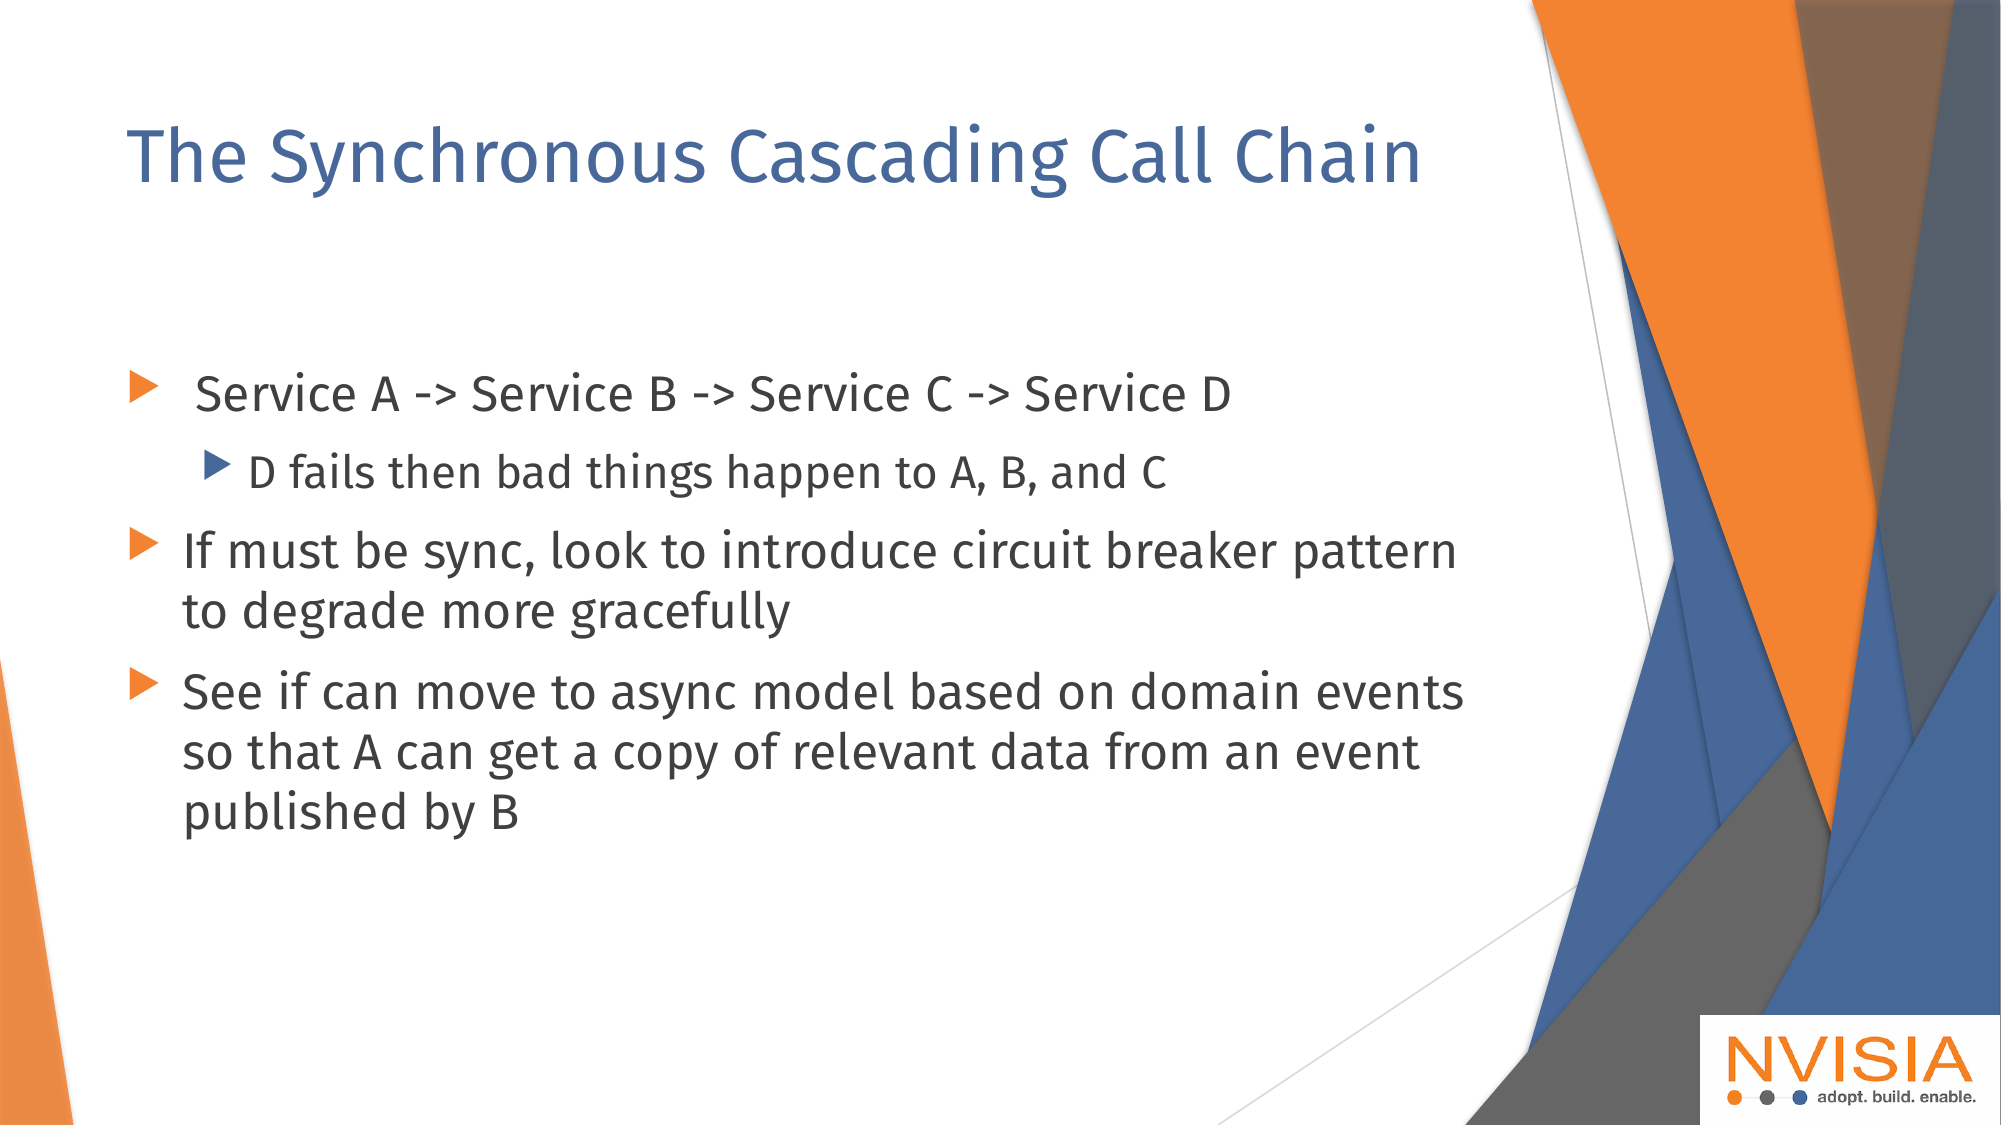

# The Synchronous Cascading Call Chain
 Service A -> Service B -> Service C -> Service D
D fails then bad things happen to A, B, and C
If must be sync, look to introduce circuit breaker pattern to degrade more gracefully
See if can move to async model based on domain events so that A can get a copy of relevant data from an event published by B